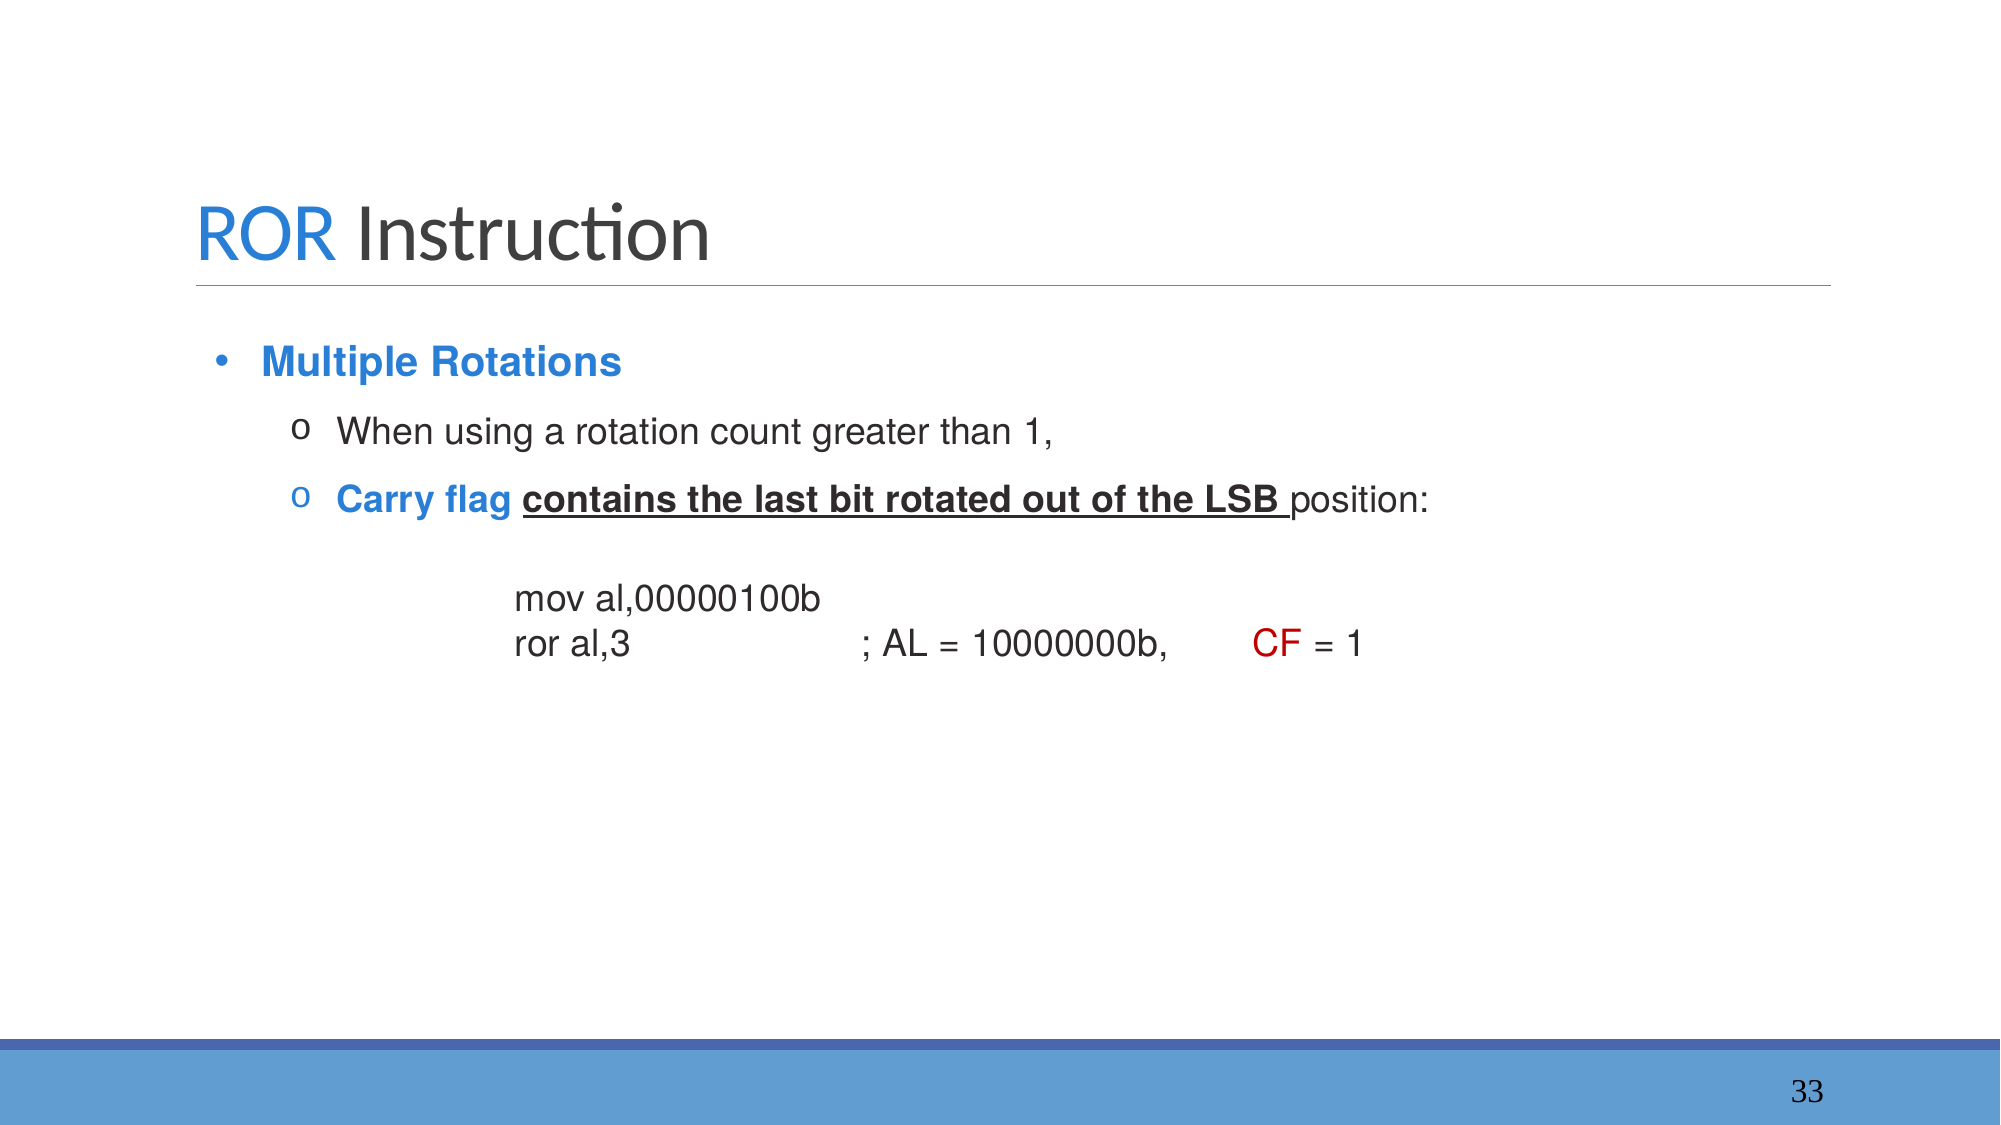

# ROR Instruction
Multiple Rotations
When using a rotation count greater than 1,
Carry flag contains the last bit rotated out of the LSB position:
mov al,00000100b
ror al,3                      ; AL = 10000000b,        CF = 1
33